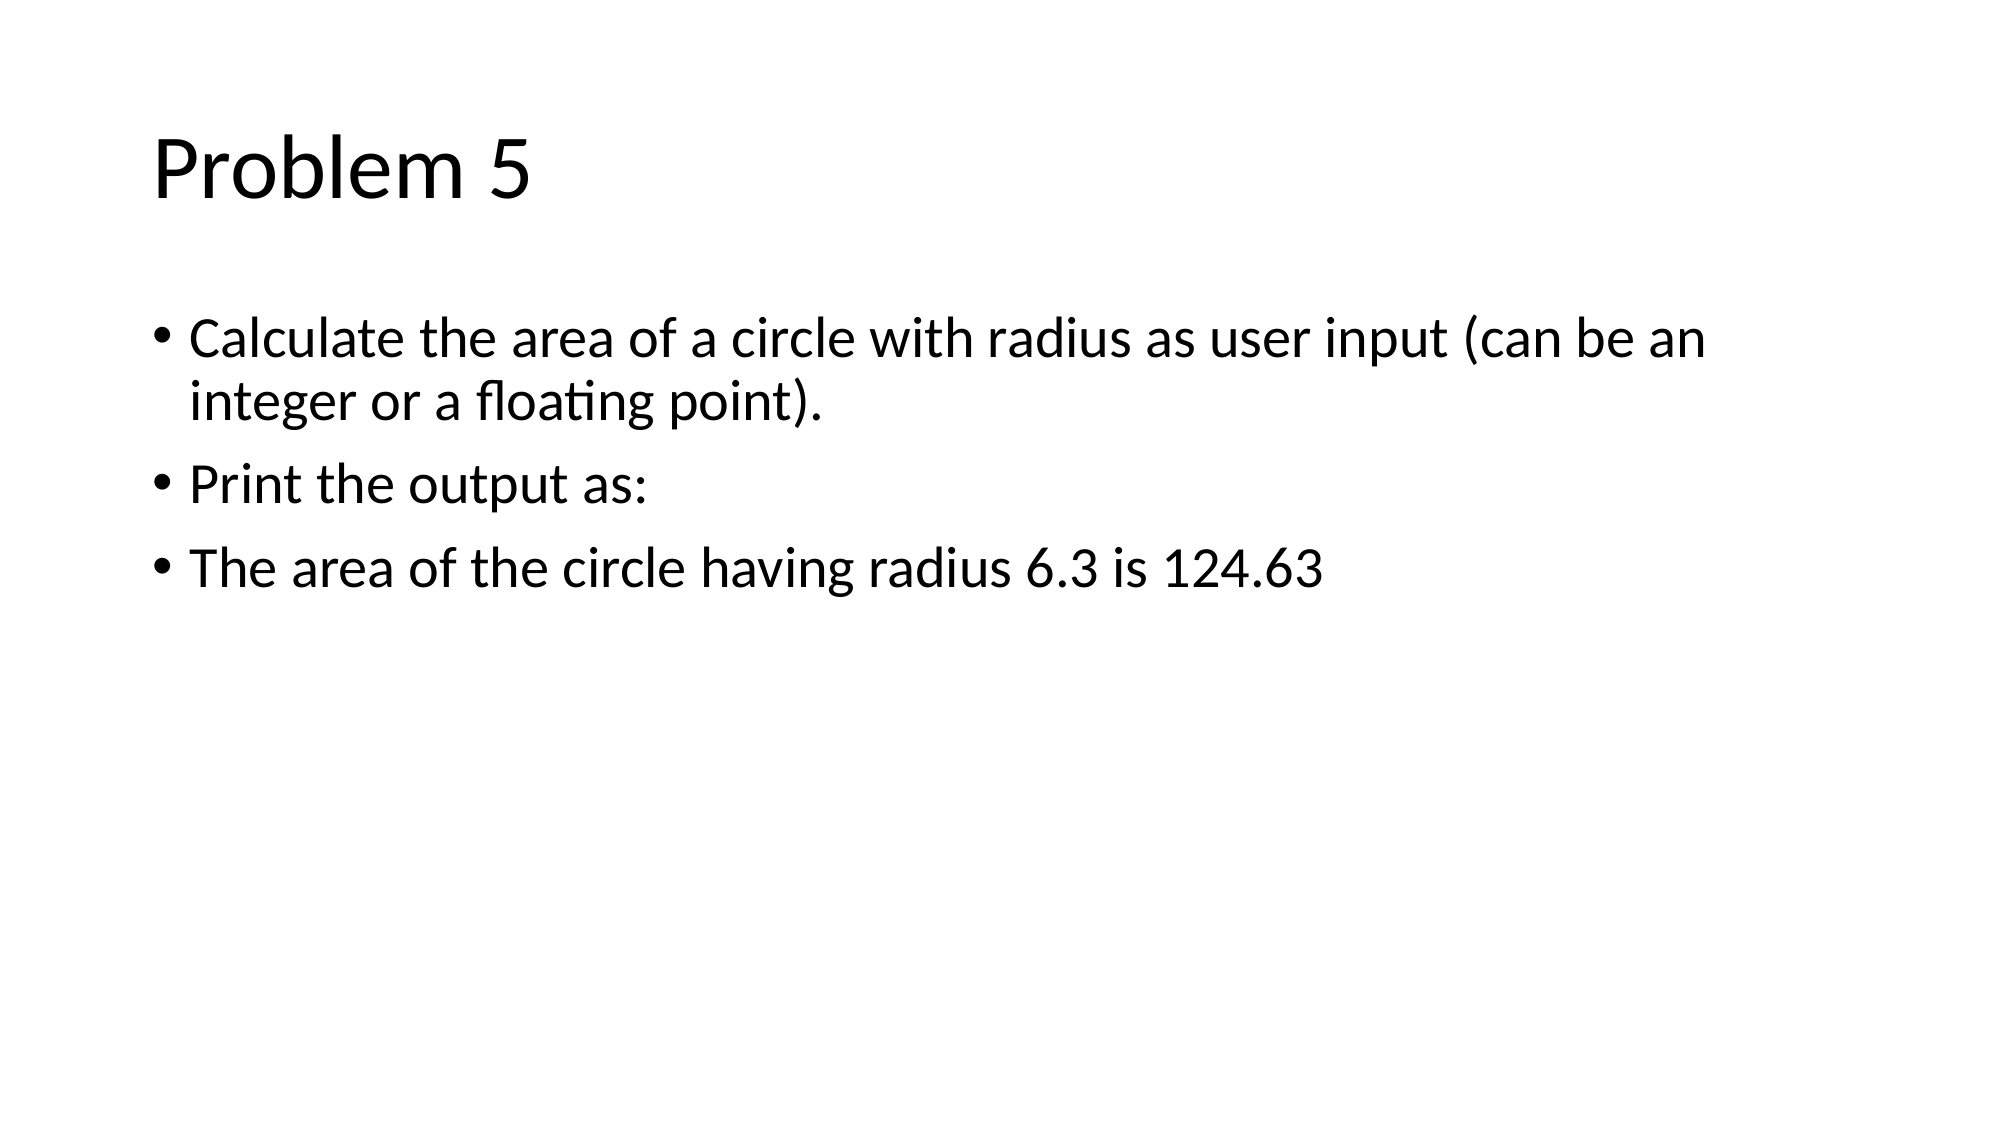

# Problem 5
Calculate the area of a circle with radius as user input (can be an integer or a floating point).
Print the output as:
The area of the circle having radius 6.3 is 124.63